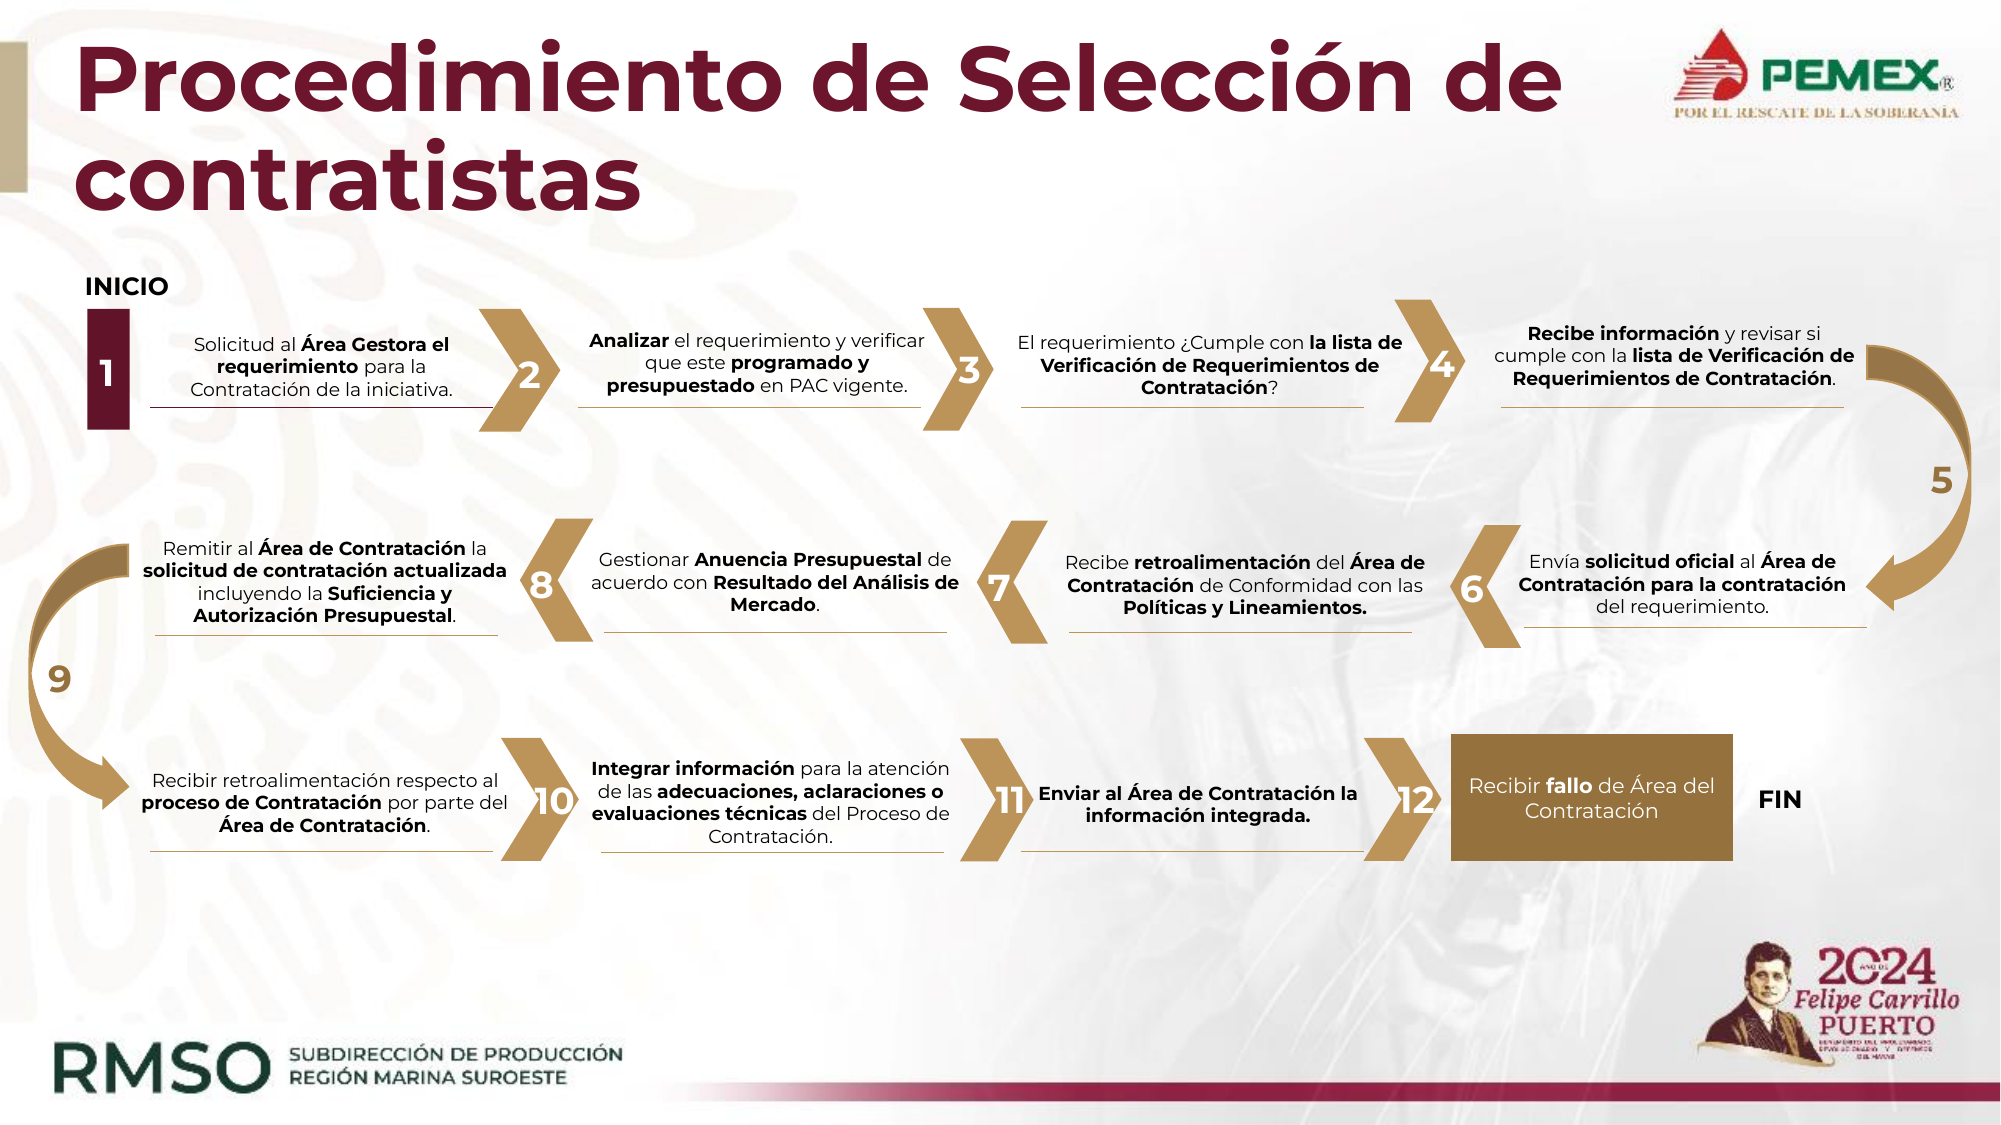

Procedimiento de Selección de contratistas
INICIO

Recibe información y revisar si cumple con la lista de Verificación de Requerimientos de Contratación.
Analizar el requerimiento y verificar que este programado y presupuestado en PAC vigente.
El requerimiento ¿Cumple con la lista de Verificación de Requerimientos de Contratación?
Solicitud al Área Gestora el requerimiento para la Contratación de la iniciativa.
4
3
1
2

5

Remitir al Área de Contratación la solicitud de contratación actualizada incluyendo la Suficiencia y Autorización Presupuestal.
Gestionar Anuencia Presupuestal de acuerdo con Resultado del Análisis de Mercado.
Envía solicitud oficial al Área de Contratación para la contratación del requerimiento.
Recibe retroalimentación del Área de Contratación de Conformidad con las Políticas y Lineamientos.

8
7
6
9
Recibir fallo de Área del Contratación

Integrar información para la atención de las adecuaciones, aclaraciones o evaluaciones técnicas del Proceso de Contratación.
Recibir retroalimentación respecto al proceso de Contratación por parte del Área de Contratación.
11
12
10
Enviar al Área de Contratación la información integrada.
FIN